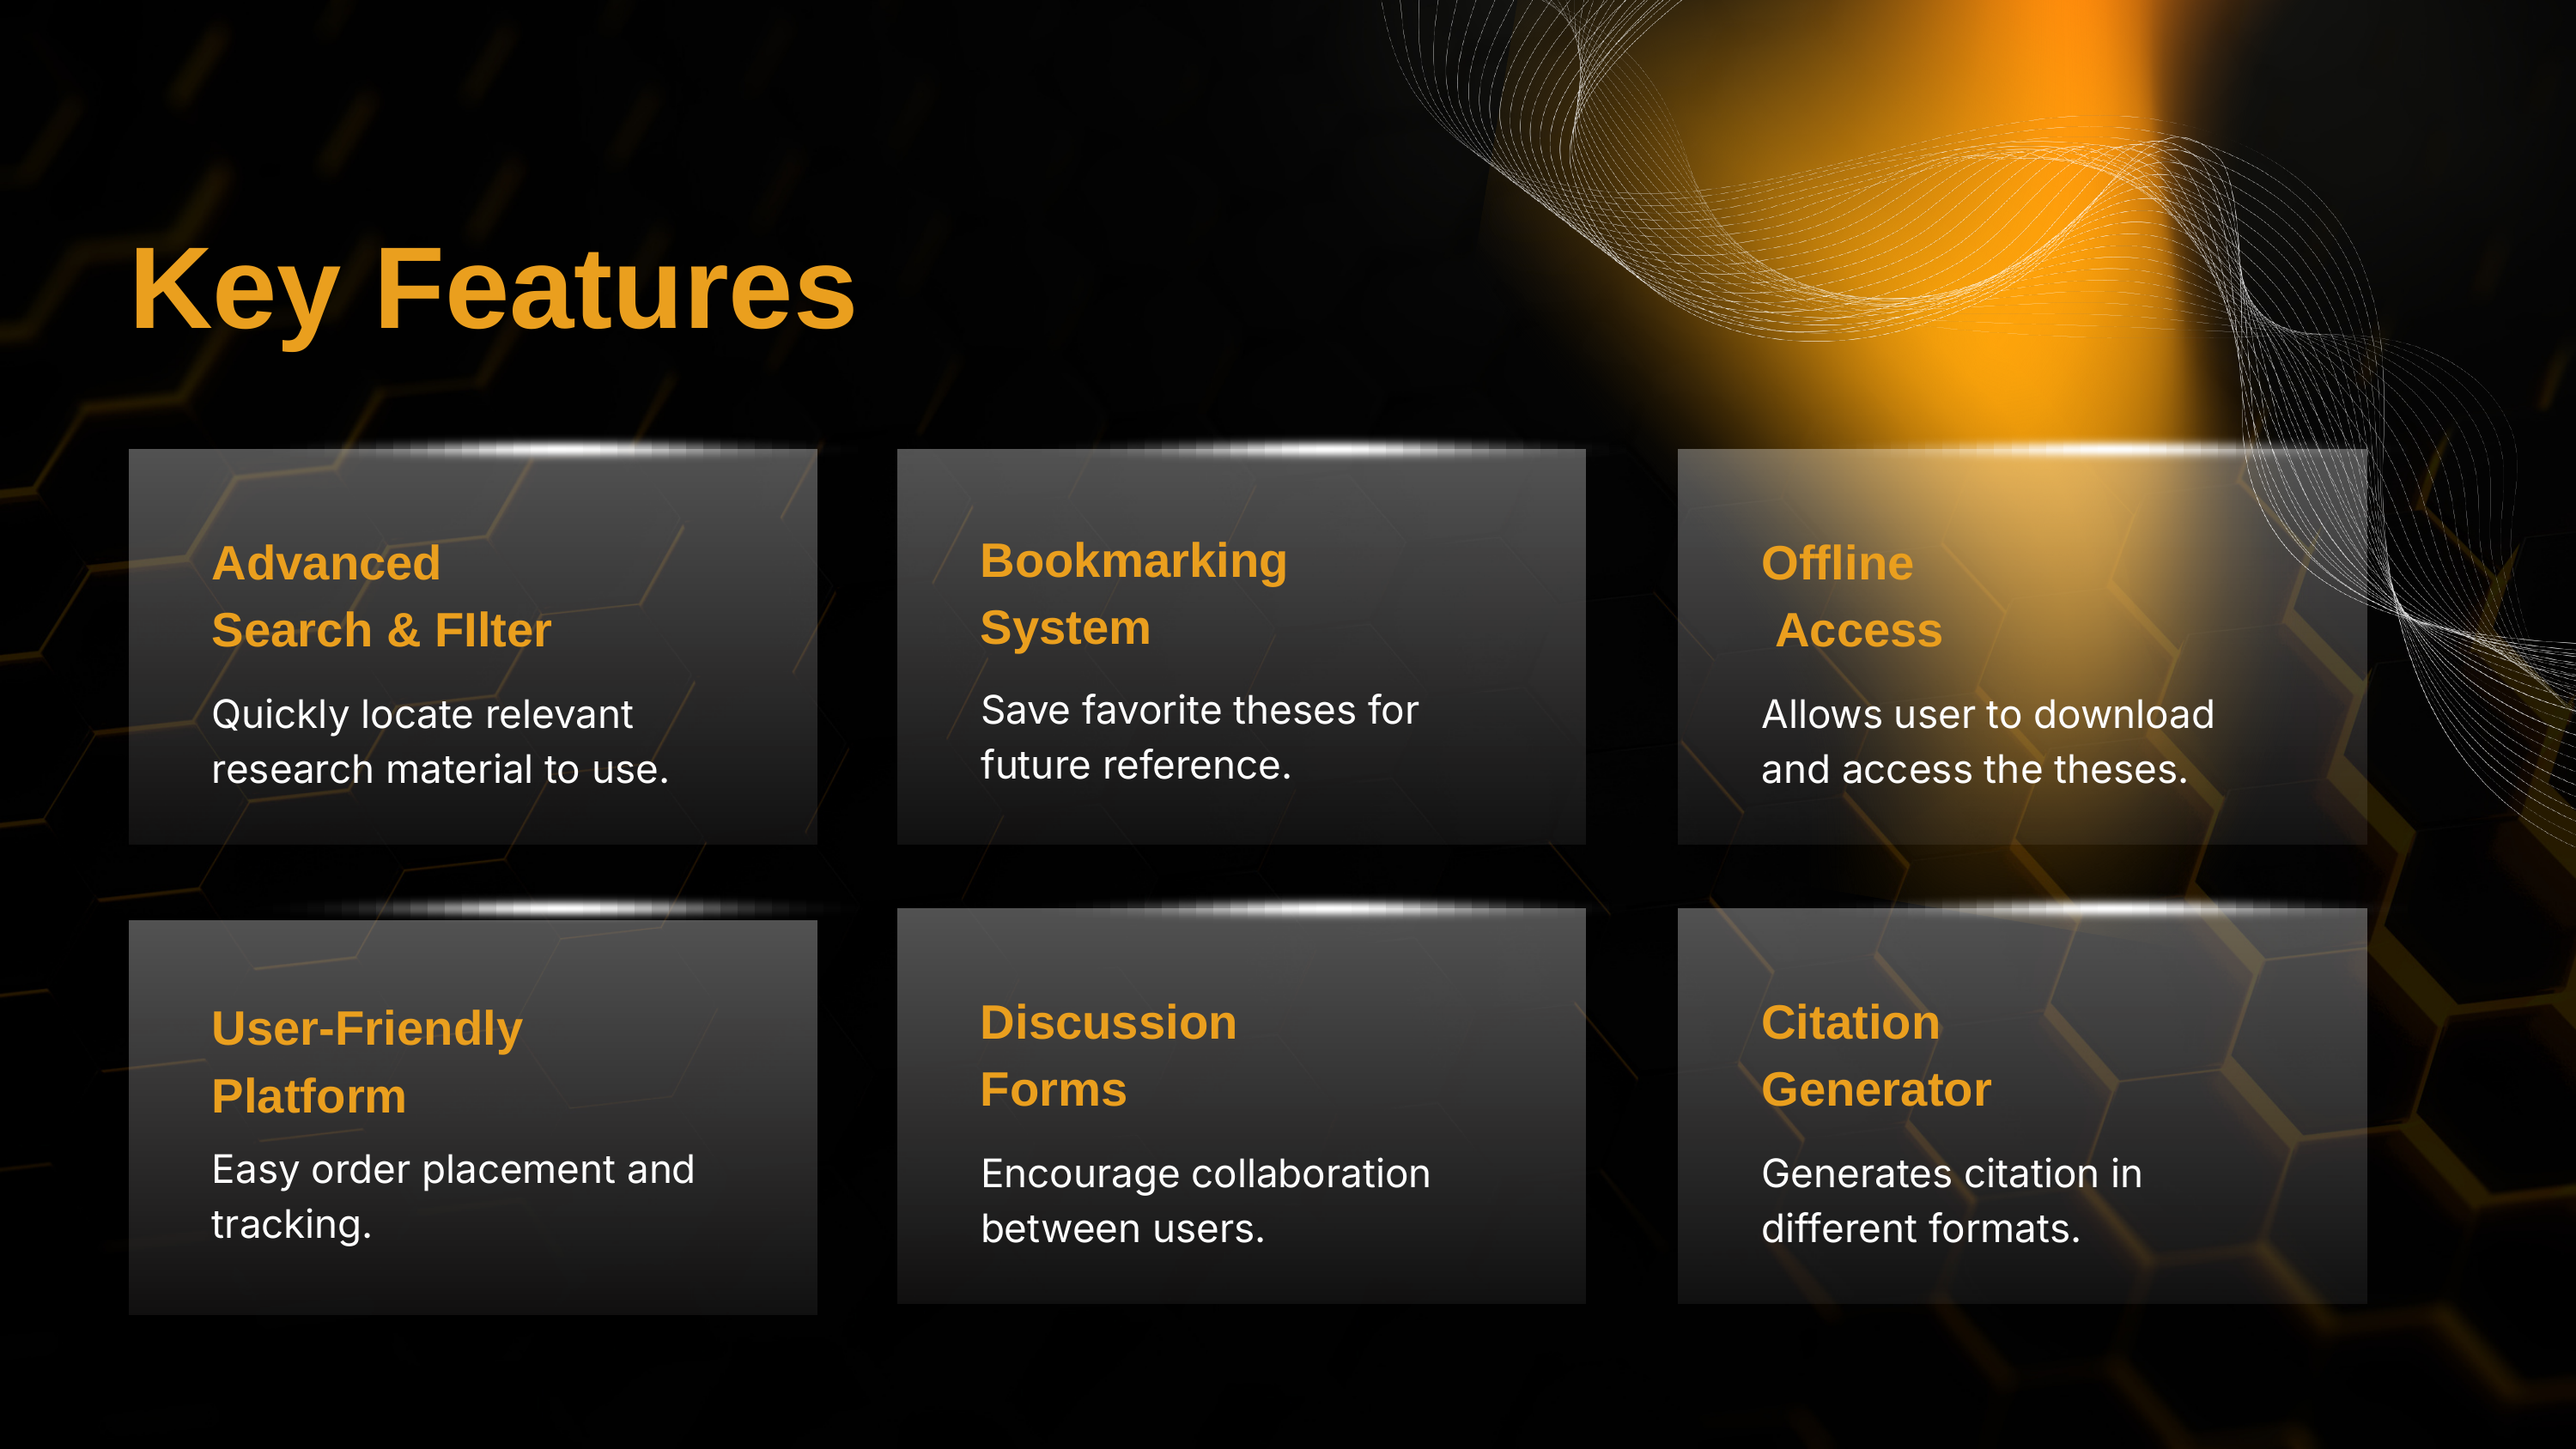

Key Features

Bookmarking System
Advanced Search & FIlter
Offline
 Access

Save favorite theses for future reference.
Quickly locate relevant research material to use.
Allows user to download and access the theses.

Discussion Forms
Citation Generator
User-Friendly
Platform
Easy order placement and tracking.
Encourage collaboration between users.
Generates citation in different formats.